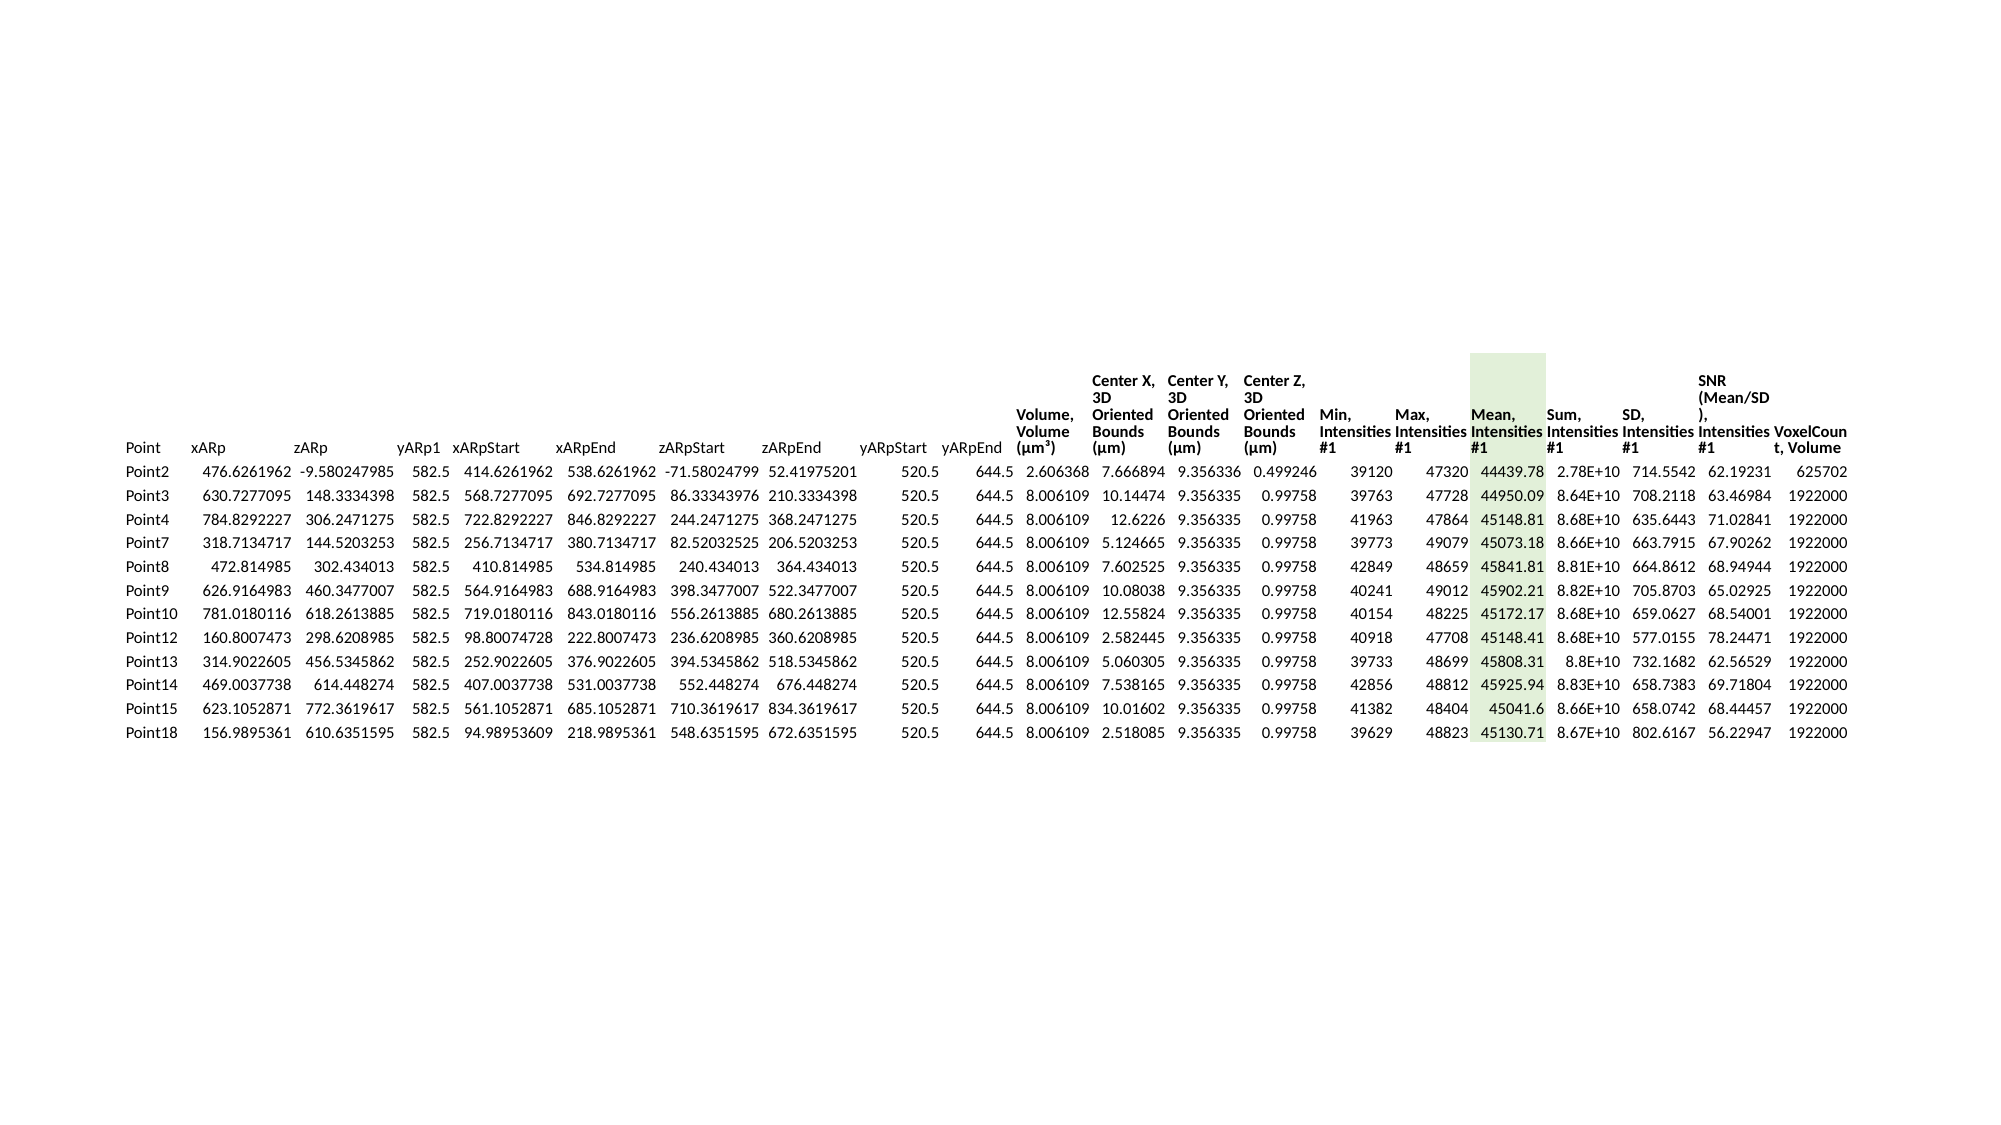

| Point | xARp | zARp | yARp1 | xARpStart | xARpEnd | zARpStart | zARpEnd | yARpStart | yARpEnd | Volume, Volume (µm³) | Center X, 3D Oriented Bounds (µm) | Center Y, 3D Oriented Bounds (µm) | Center Z, 3D Oriented Bounds (µm) | Min, Intensities #1 | Max, Intensities #1 | Mean, Intensities #1 | Sum, Intensities #1 | SD, Intensities #1 | SNR (Mean/SD), Intensities #1 | VoxelCount, Volume |
| --- | --- | --- | --- | --- | --- | --- | --- | --- | --- | --- | --- | --- | --- | --- | --- | --- | --- | --- | --- | --- |
| Point2 | 476.6261962 | -9.580247985 | 582.5 | 414.6261962 | 538.6261962 | -71.58024799 | 52.41975201 | 520.5 | 644.5 | 2.606368 | 7.666894 | 9.356336 | 0.499246 | 39120 | 47320 | 44439.78 | 2.78E+10 | 714.5542 | 62.19231 | 625702 |
| Point3 | 630.7277095 | 148.3334398 | 582.5 | 568.7277095 | 692.7277095 | 86.33343976 | 210.3334398 | 520.5 | 644.5 | 8.006109 | 10.14474 | 9.356335 | 0.99758 | 39763 | 47728 | 44950.09 | 8.64E+10 | 708.2118 | 63.46984 | 1922000 |
| Point4 | 784.8292227 | 306.2471275 | 582.5 | 722.8292227 | 846.8292227 | 244.2471275 | 368.2471275 | 520.5 | 644.5 | 8.006109 | 12.6226 | 9.356335 | 0.99758 | 41963 | 47864 | 45148.81 | 8.68E+10 | 635.6443 | 71.02841 | 1922000 |
| Point7 | 318.7134717 | 144.5203253 | 582.5 | 256.7134717 | 380.7134717 | 82.52032525 | 206.5203253 | 520.5 | 644.5 | 8.006109 | 5.124665 | 9.356335 | 0.99758 | 39773 | 49079 | 45073.18 | 8.66E+10 | 663.7915 | 67.90262 | 1922000 |
| Point8 | 472.814985 | 302.434013 | 582.5 | 410.814985 | 534.814985 | 240.434013 | 364.434013 | 520.5 | 644.5 | 8.006109 | 7.602525 | 9.356335 | 0.99758 | 42849 | 48659 | 45841.81 | 8.81E+10 | 664.8612 | 68.94944 | 1922000 |
| Point9 | 626.9164983 | 460.3477007 | 582.5 | 564.9164983 | 688.9164983 | 398.3477007 | 522.3477007 | 520.5 | 644.5 | 8.006109 | 10.08038 | 9.356335 | 0.99758 | 40241 | 49012 | 45902.21 | 8.82E+10 | 705.8703 | 65.02925 | 1922000 |
| Point10 | 781.0180116 | 618.2613885 | 582.5 | 719.0180116 | 843.0180116 | 556.2613885 | 680.2613885 | 520.5 | 644.5 | 8.006109 | 12.55824 | 9.356335 | 0.99758 | 40154 | 48225 | 45172.17 | 8.68E+10 | 659.0627 | 68.54001 | 1922000 |
| Point12 | 160.8007473 | 298.6208985 | 582.5 | 98.80074728 | 222.8007473 | 236.6208985 | 360.6208985 | 520.5 | 644.5 | 8.006109 | 2.582445 | 9.356335 | 0.99758 | 40918 | 47708 | 45148.41 | 8.68E+10 | 577.0155 | 78.24471 | 1922000 |
| Point13 | 314.9022605 | 456.5345862 | 582.5 | 252.9022605 | 376.9022605 | 394.5345862 | 518.5345862 | 520.5 | 644.5 | 8.006109 | 5.060305 | 9.356335 | 0.99758 | 39733 | 48699 | 45808.31 | 8.8E+10 | 732.1682 | 62.56529 | 1922000 |
| Point14 | 469.0037738 | 614.448274 | 582.5 | 407.0037738 | 531.0037738 | 552.448274 | 676.448274 | 520.5 | 644.5 | 8.006109 | 7.538165 | 9.356335 | 0.99758 | 42856 | 48812 | 45925.94 | 8.83E+10 | 658.7383 | 69.71804 | 1922000 |
| Point15 | 623.1052871 | 772.3619617 | 582.5 | 561.1052871 | 685.1052871 | 710.3619617 | 834.3619617 | 520.5 | 644.5 | 8.006109 | 10.01602 | 9.356335 | 0.99758 | 41382 | 48404 | 45041.6 | 8.66E+10 | 658.0742 | 68.44457 | 1922000 |
| Point18 | 156.9895361 | 610.6351595 | 582.5 | 94.98953609 | 218.9895361 | 548.6351595 | 672.6351595 | 520.5 | 644.5 | 8.006109 | 2.518085 | 9.356335 | 0.99758 | 39629 | 48823 | 45130.71 | 8.67E+10 | 802.6167 | 56.22947 | 1922000 |